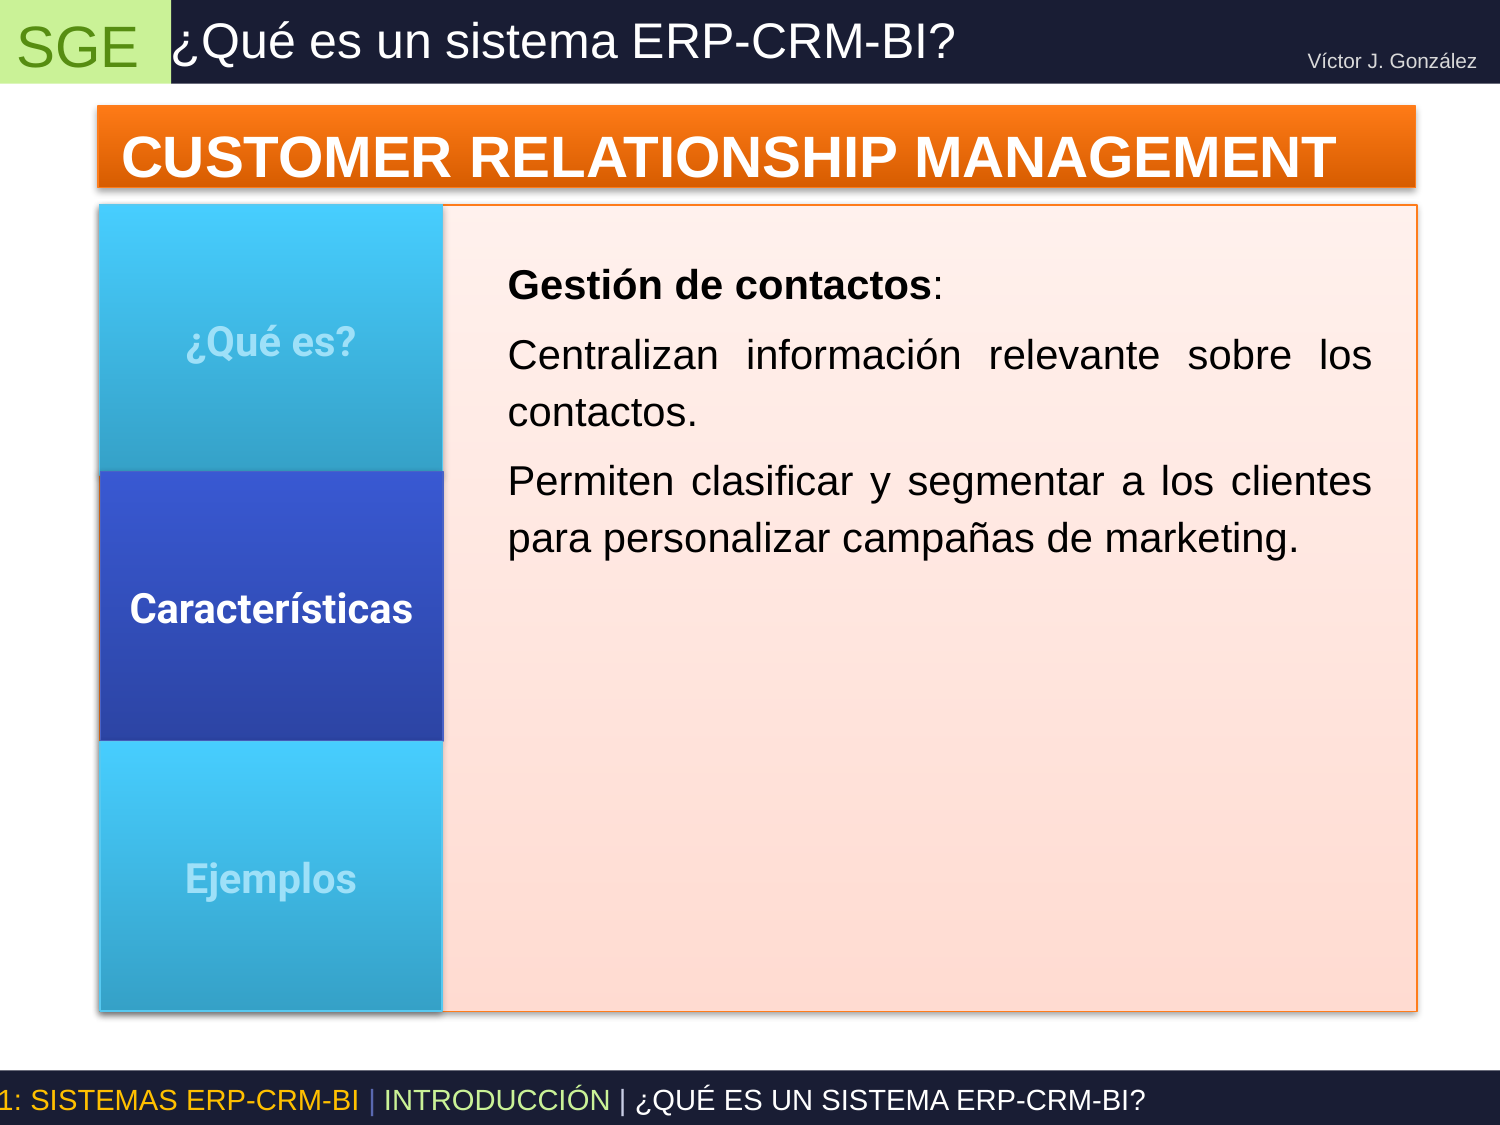

SGE
¿Qué es un sistema ERP-CRM-BI?
Víctor J. González
CUSTOMER RELATIONSHIP MANAGEMENT (CRM)

¿Qué es?
Gestión de contactos:
Centralizan información relevante sobre los contactos.
Permiten clasificar y segmentar a los clientes para personalizar campañas de marketing.
Características
Ejemplos

UT01: SISTEMAS ERP-CRM-BI | INTRODUCCIÓN | ¿QUÉ ES UN SISTEMA ERP-CRM-BI?